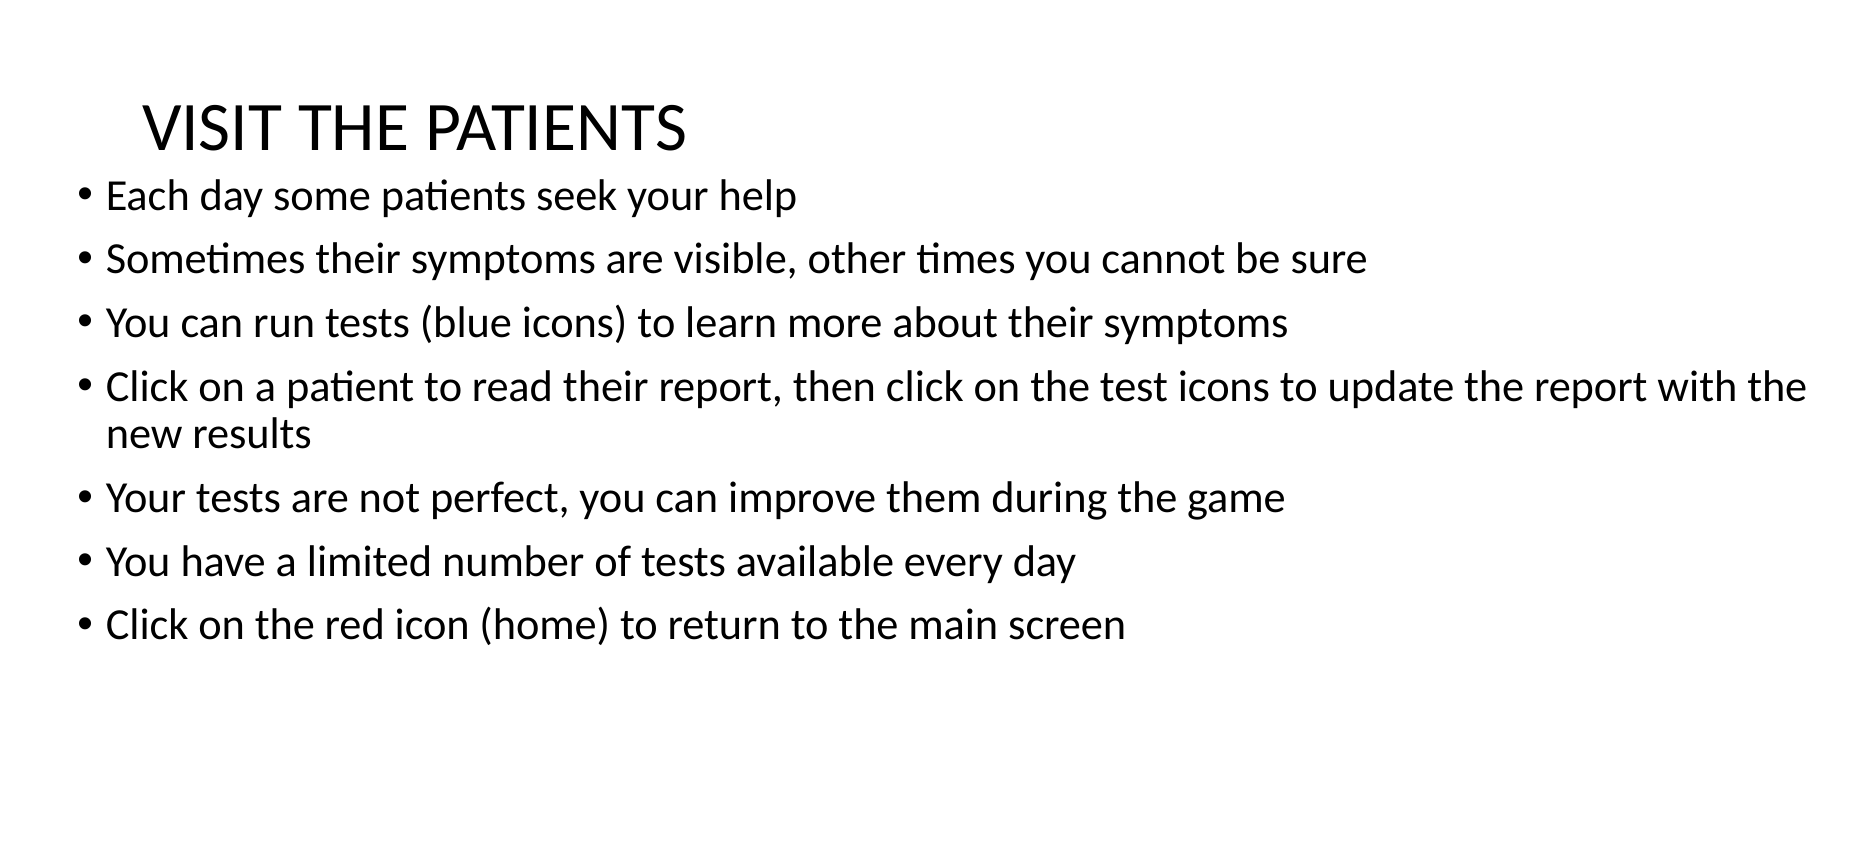

# VISIT THE PATIENTS
Each day some patients seek your help
Sometimes their symptoms are visible, other times you cannot be sure
You can run tests (blue icons) to learn more about their symptoms
Click on a patient to read their report, then click on the test icons to update the report with the new results
Your tests are not perfect, you can improve them during the game
You have a limited number of tests available every day
Click on the red icon (home) to return to the main screen